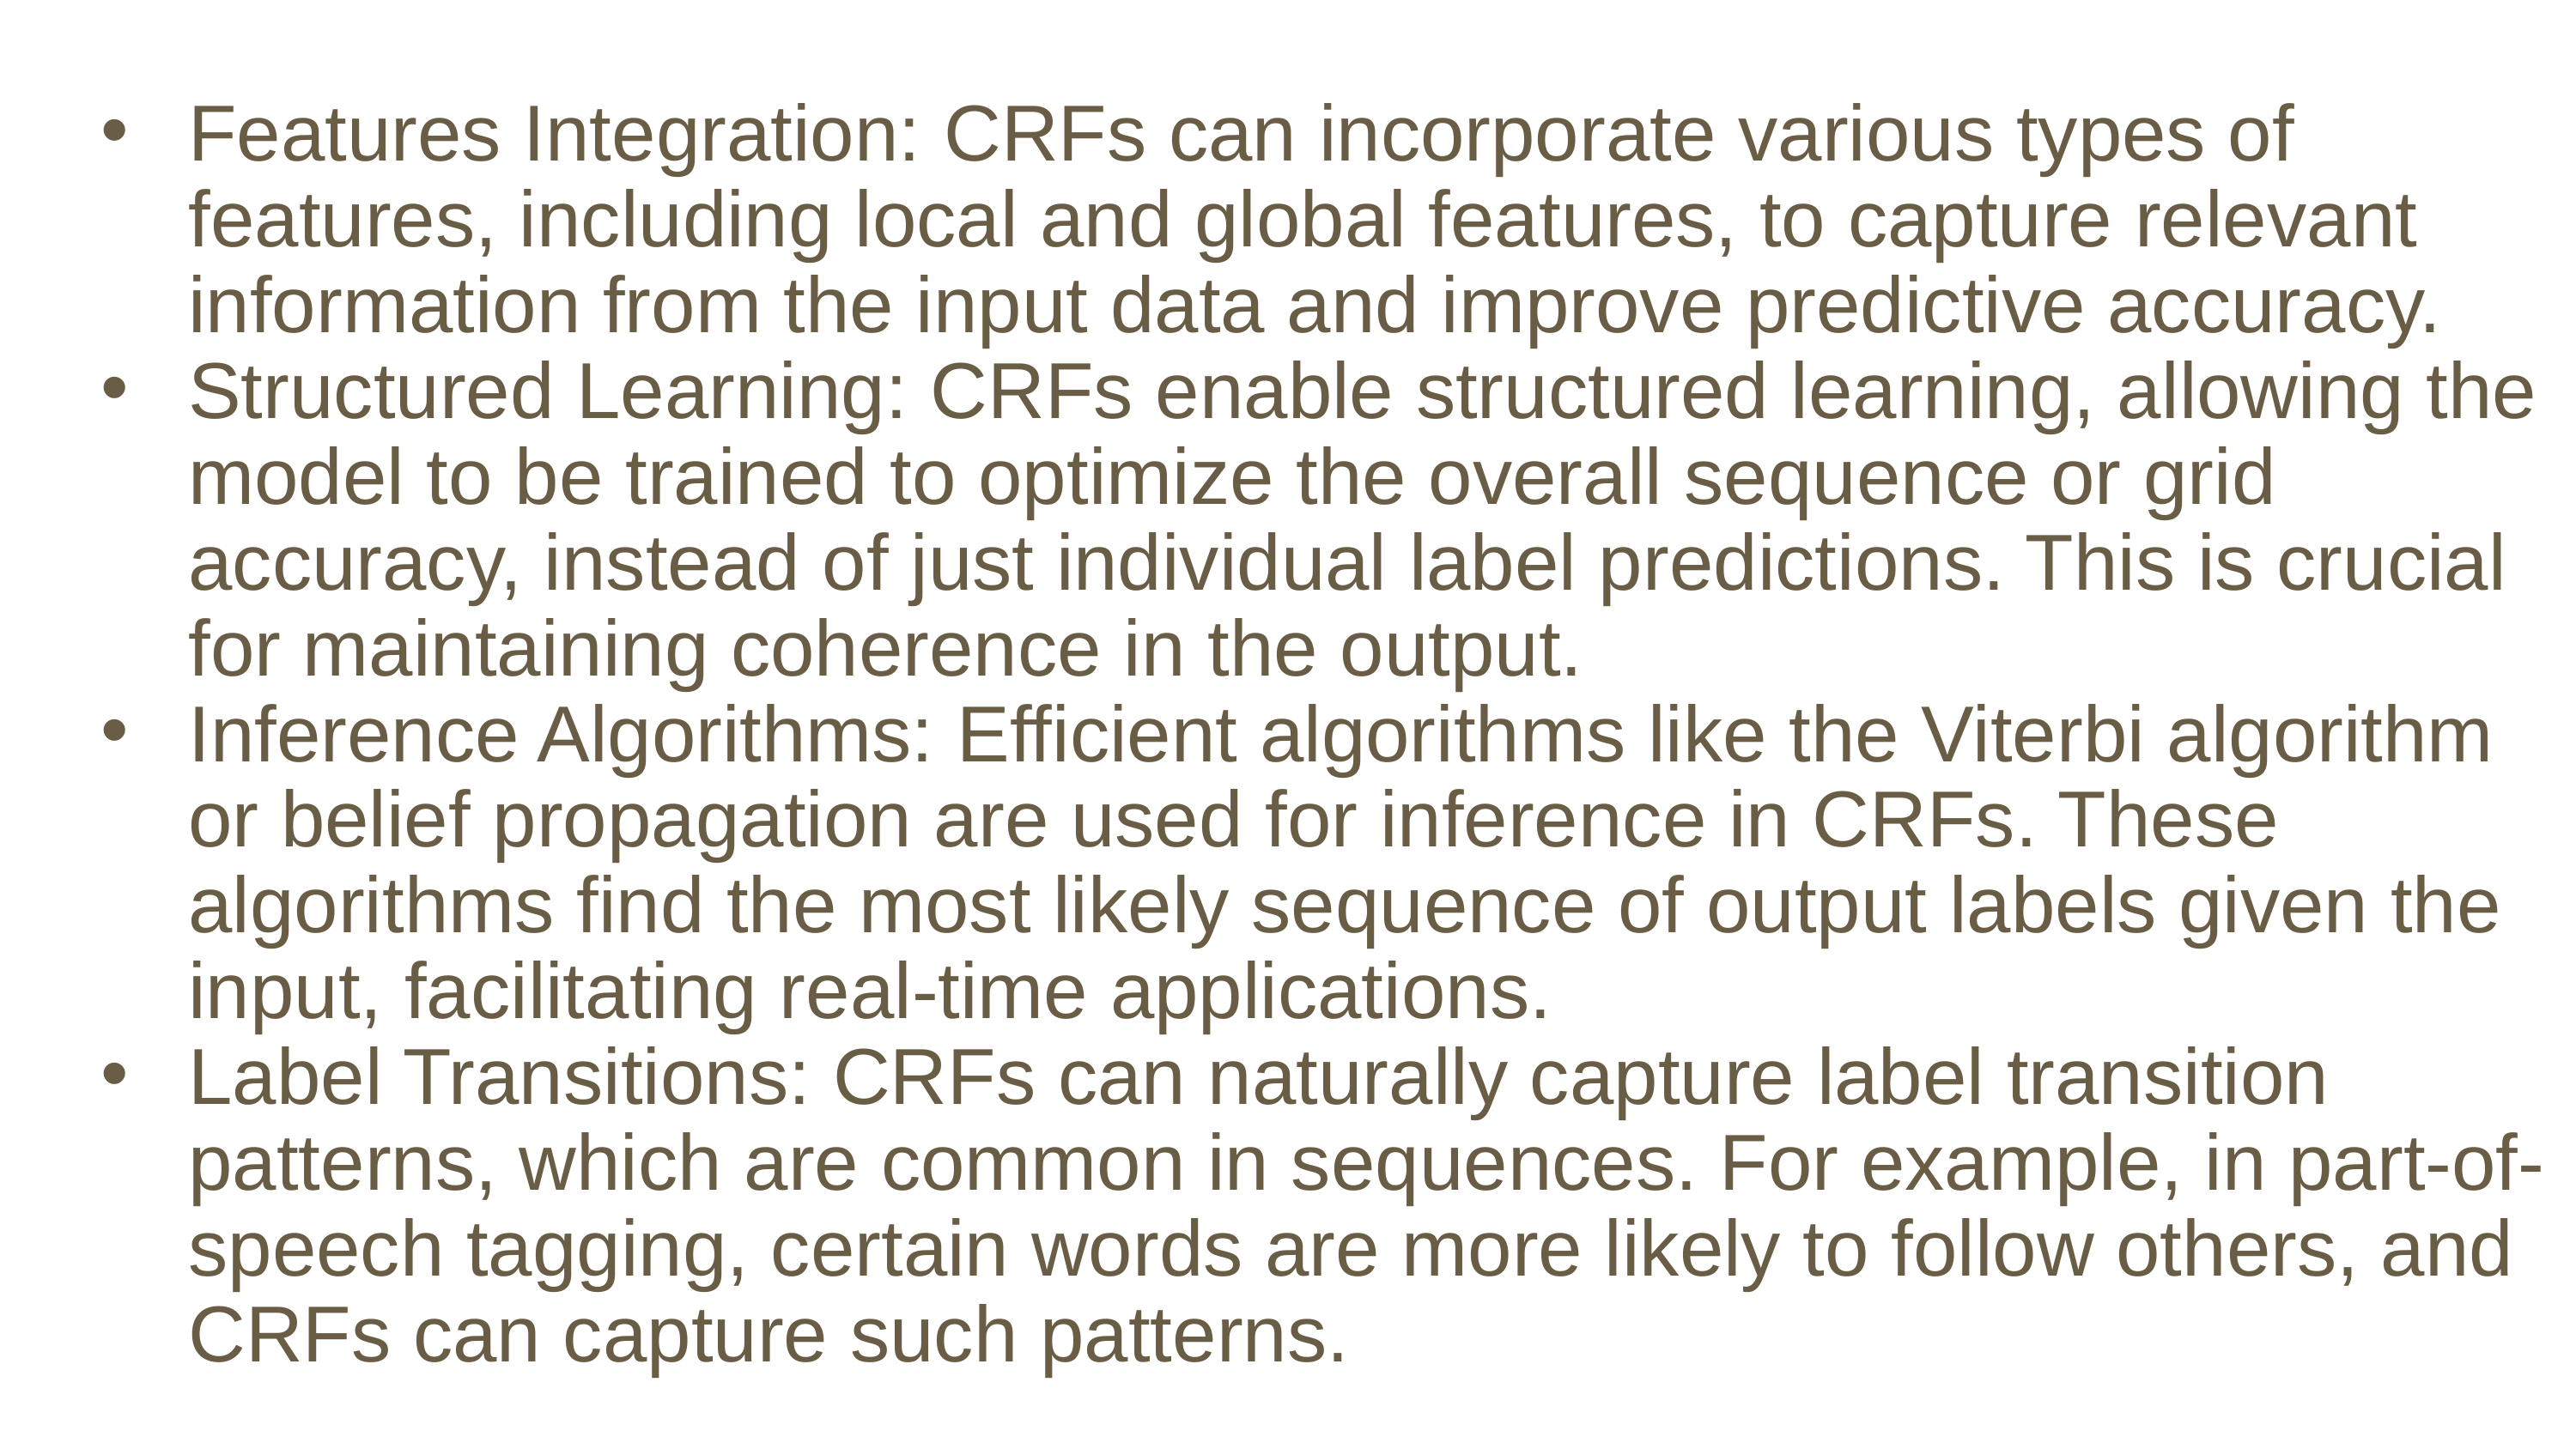

Features Integration: CRFs can incorporate various types of features, including local and global features, to capture relevant information from the input data and improve predictive accuracy.
Structured Learning: CRFs enable structured learning, allowing the model to be trained to optimize the overall sequence or grid accuracy, instead of just individual label predictions. This is crucial for maintaining coherence in the output.
Inference Algorithms: Efficient algorithms like the Viterbi algorithm or belief propagation are used for inference in CRFs. These algorithms find the most likely sequence of output labels given the input, facilitating real-time applications.
Label Transitions: CRFs can naturally capture label transition patterns, which are common in sequences. For example, in part-of-speech tagging, certain words are more likely to follow others, and CRFs can capture such patterns.